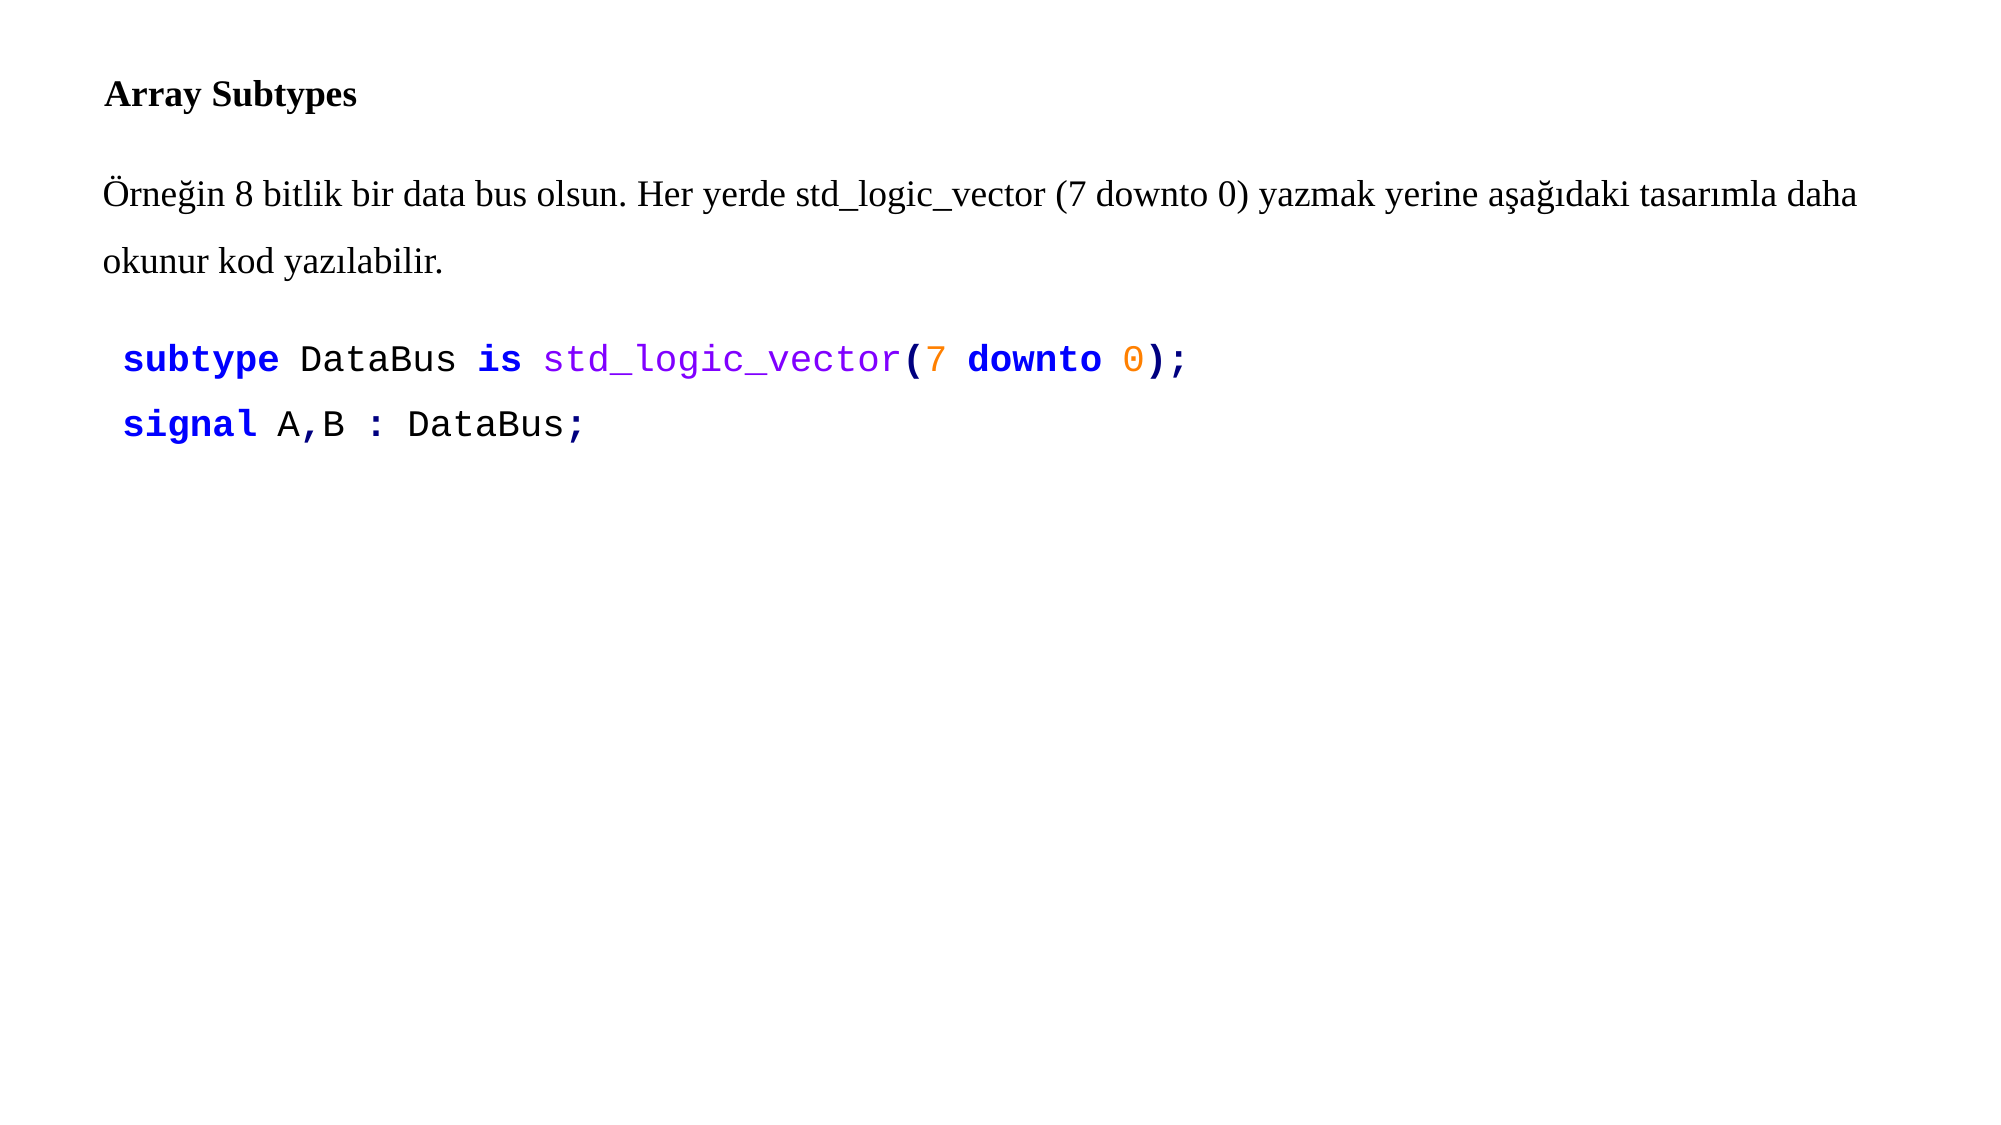

Array Subtypes
Örneğin 8 bitlik bir data bus olsun. Her yerde std_logic_vector (7 downto 0) yazmak yerine aşağıdaki tasarımla daha okunur kod yazılabilir.
subtype DataBus is std_logic_vector(7 downto 0);
signal A,B : DataBus;